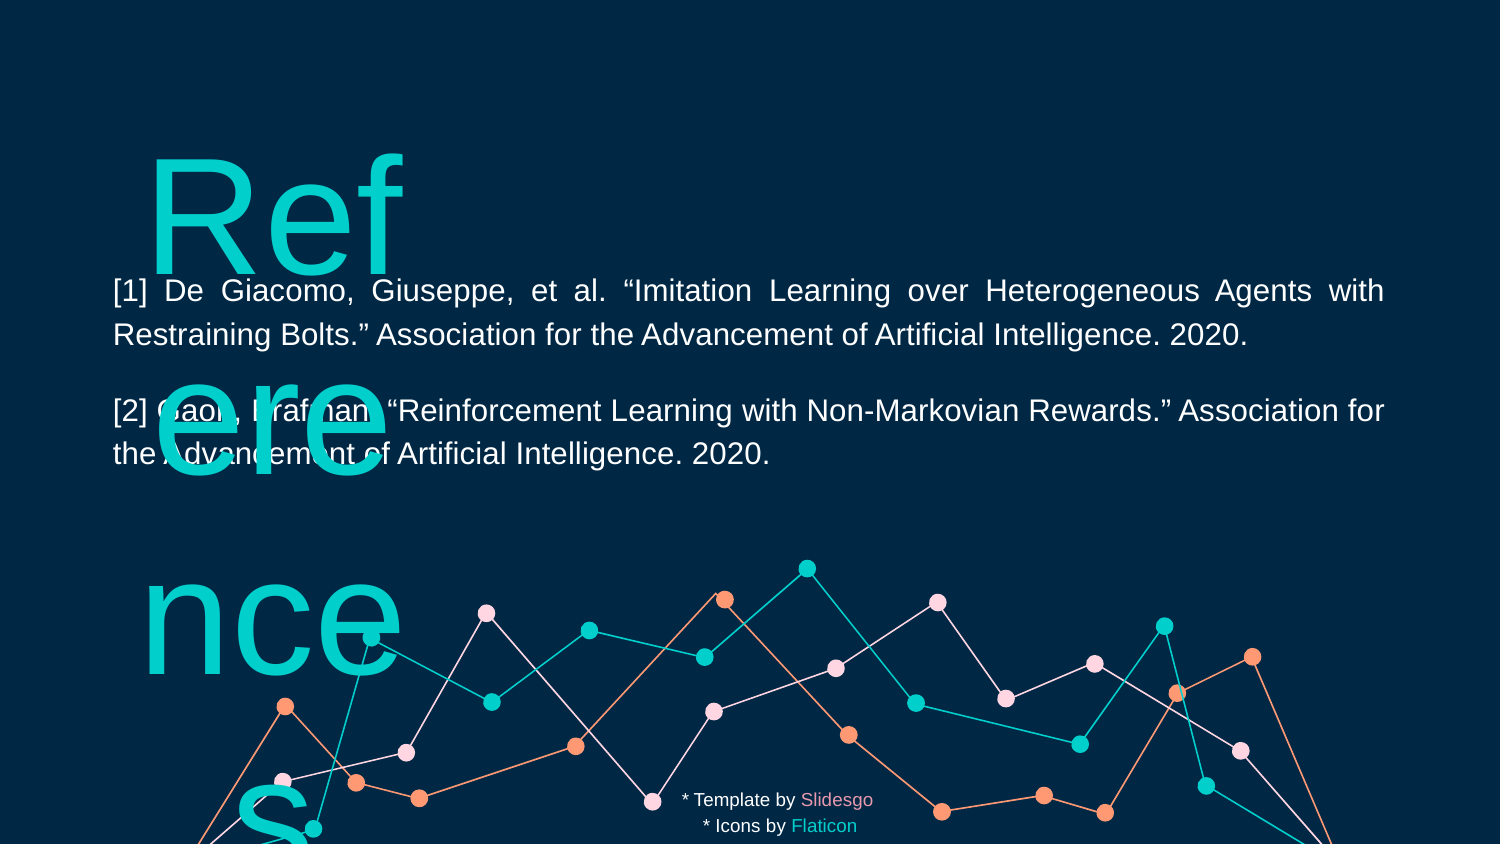

References
[1] De Giacomo, Giuseppe, et al. “Imitation Learning over Heterogeneous Agents with Restraining Bolts.” Association for the Advancement of Artificial Intelligence. 2020.
[2] Gaon, Brafman. “Reinforcement Learning with Non-Markovian Rewards.” Association for the Advancement of Artificial Intelligence. 2020.
* Template by Slidesgo
* Icons by Flaticon